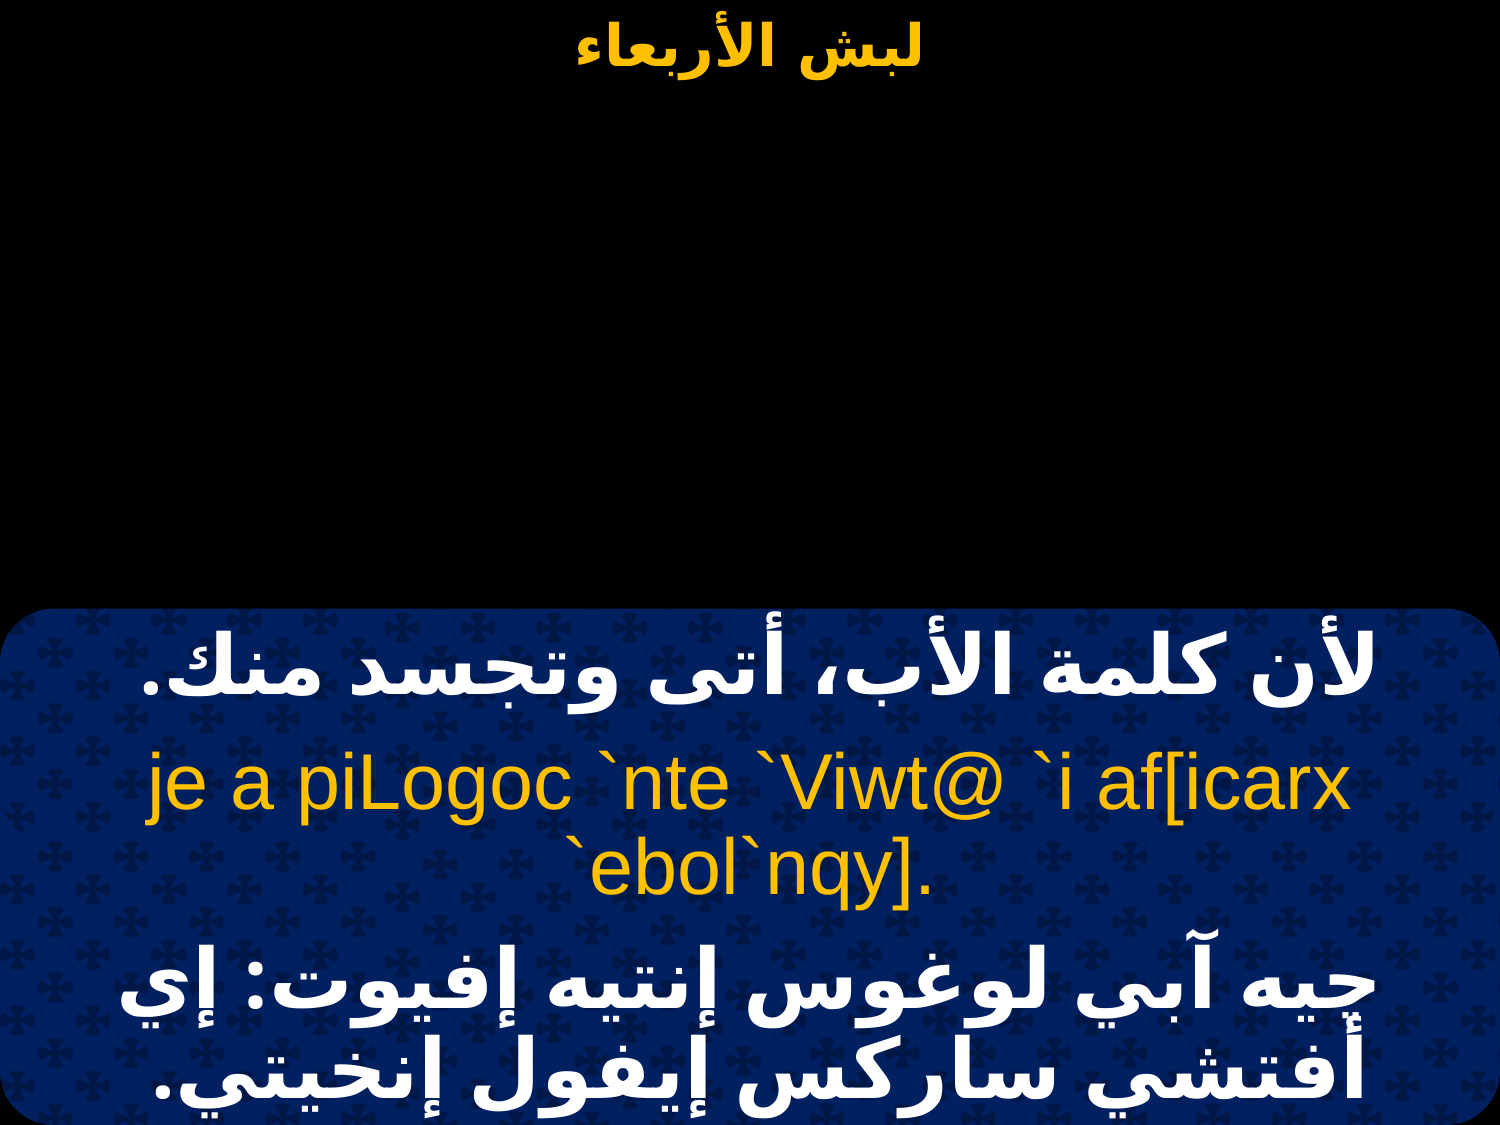

#
لأن كلمة الأب، أتى وتجسد منك.
je a piLogoc `nte `Viwt@ `i af[icarx `ebol`nqy].
چيه آبي لوغوس إنتيه إفيوت: إي أفتشي ساركس إيفول إنخيتي.